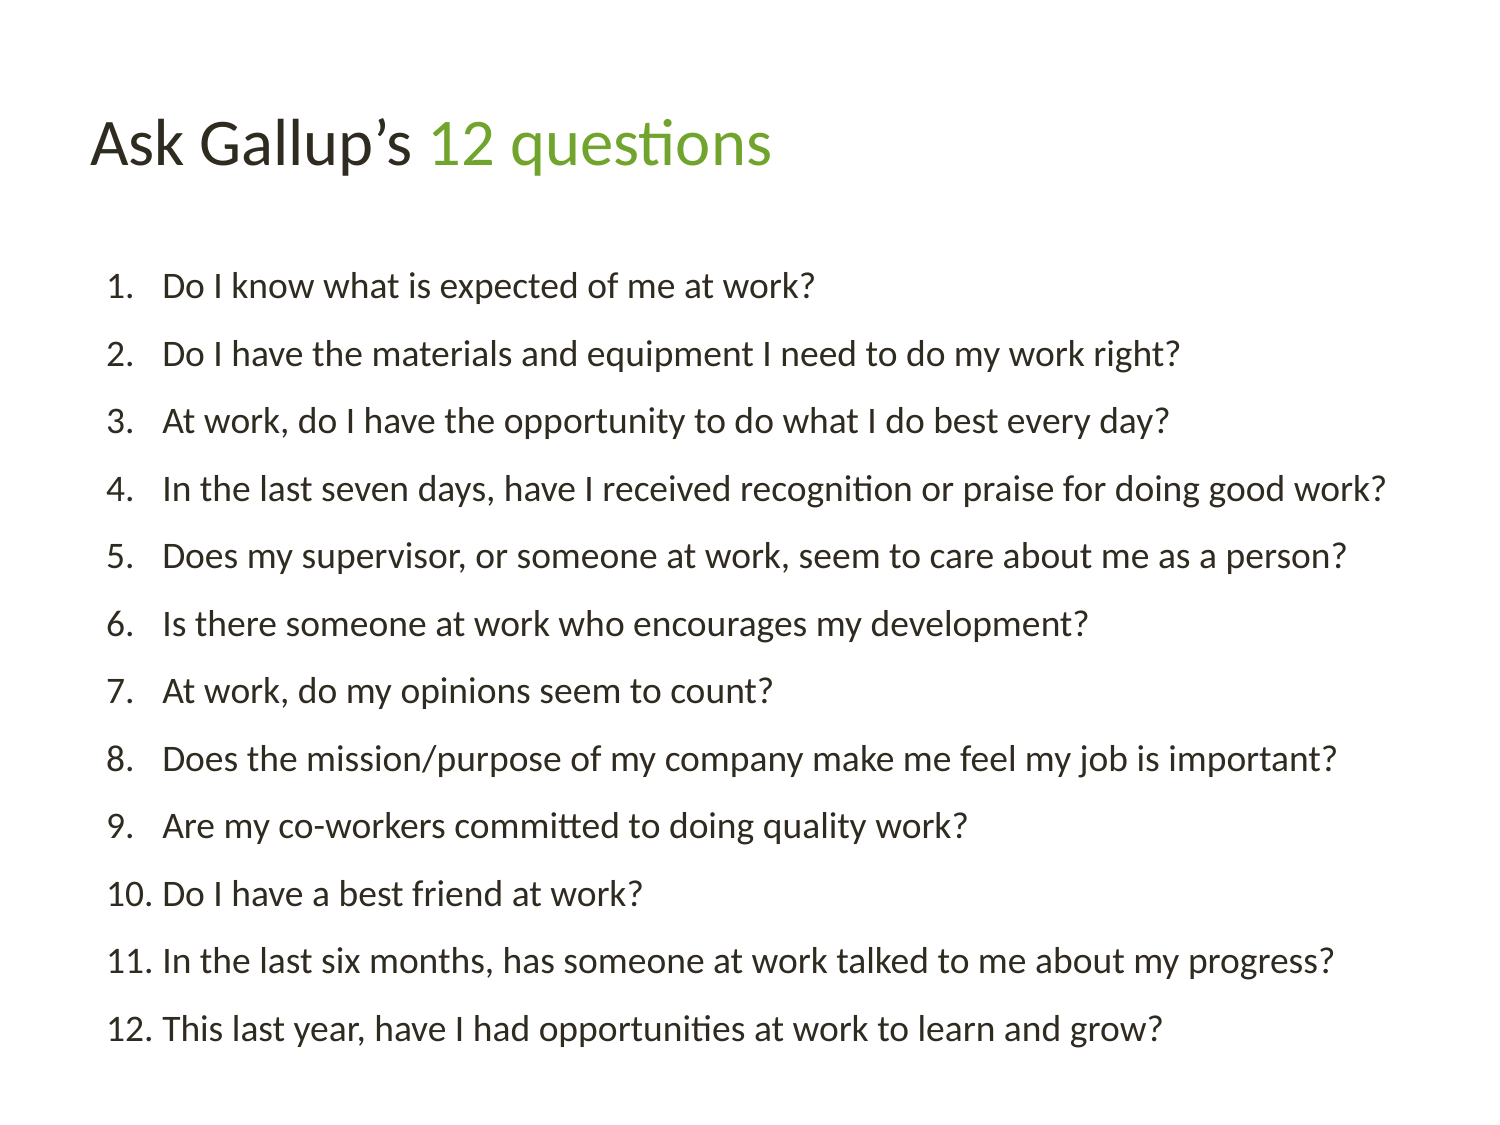

# Ask Gallup’s 12 questions
Do I know what is expected of me at work?
Do I have the materials and equipment I need to do my work right?
At work, do I have the opportunity to do what I do best every day?
In the last seven days, have I received recognition or praise for doing good work?
Does my supervisor, or someone at work, seem to care about me as a person?
Is there someone at work who encourages my development?
At work, do my opinions seem to count?
Does the mission/purpose of my company make me feel my job is important?
Are my co-workers committed to doing quality work?
Do I have a best friend at work?
In the last six months, has someone at work talked to me about my progress?
This last year, have I had opportunities at work to learn and grow?